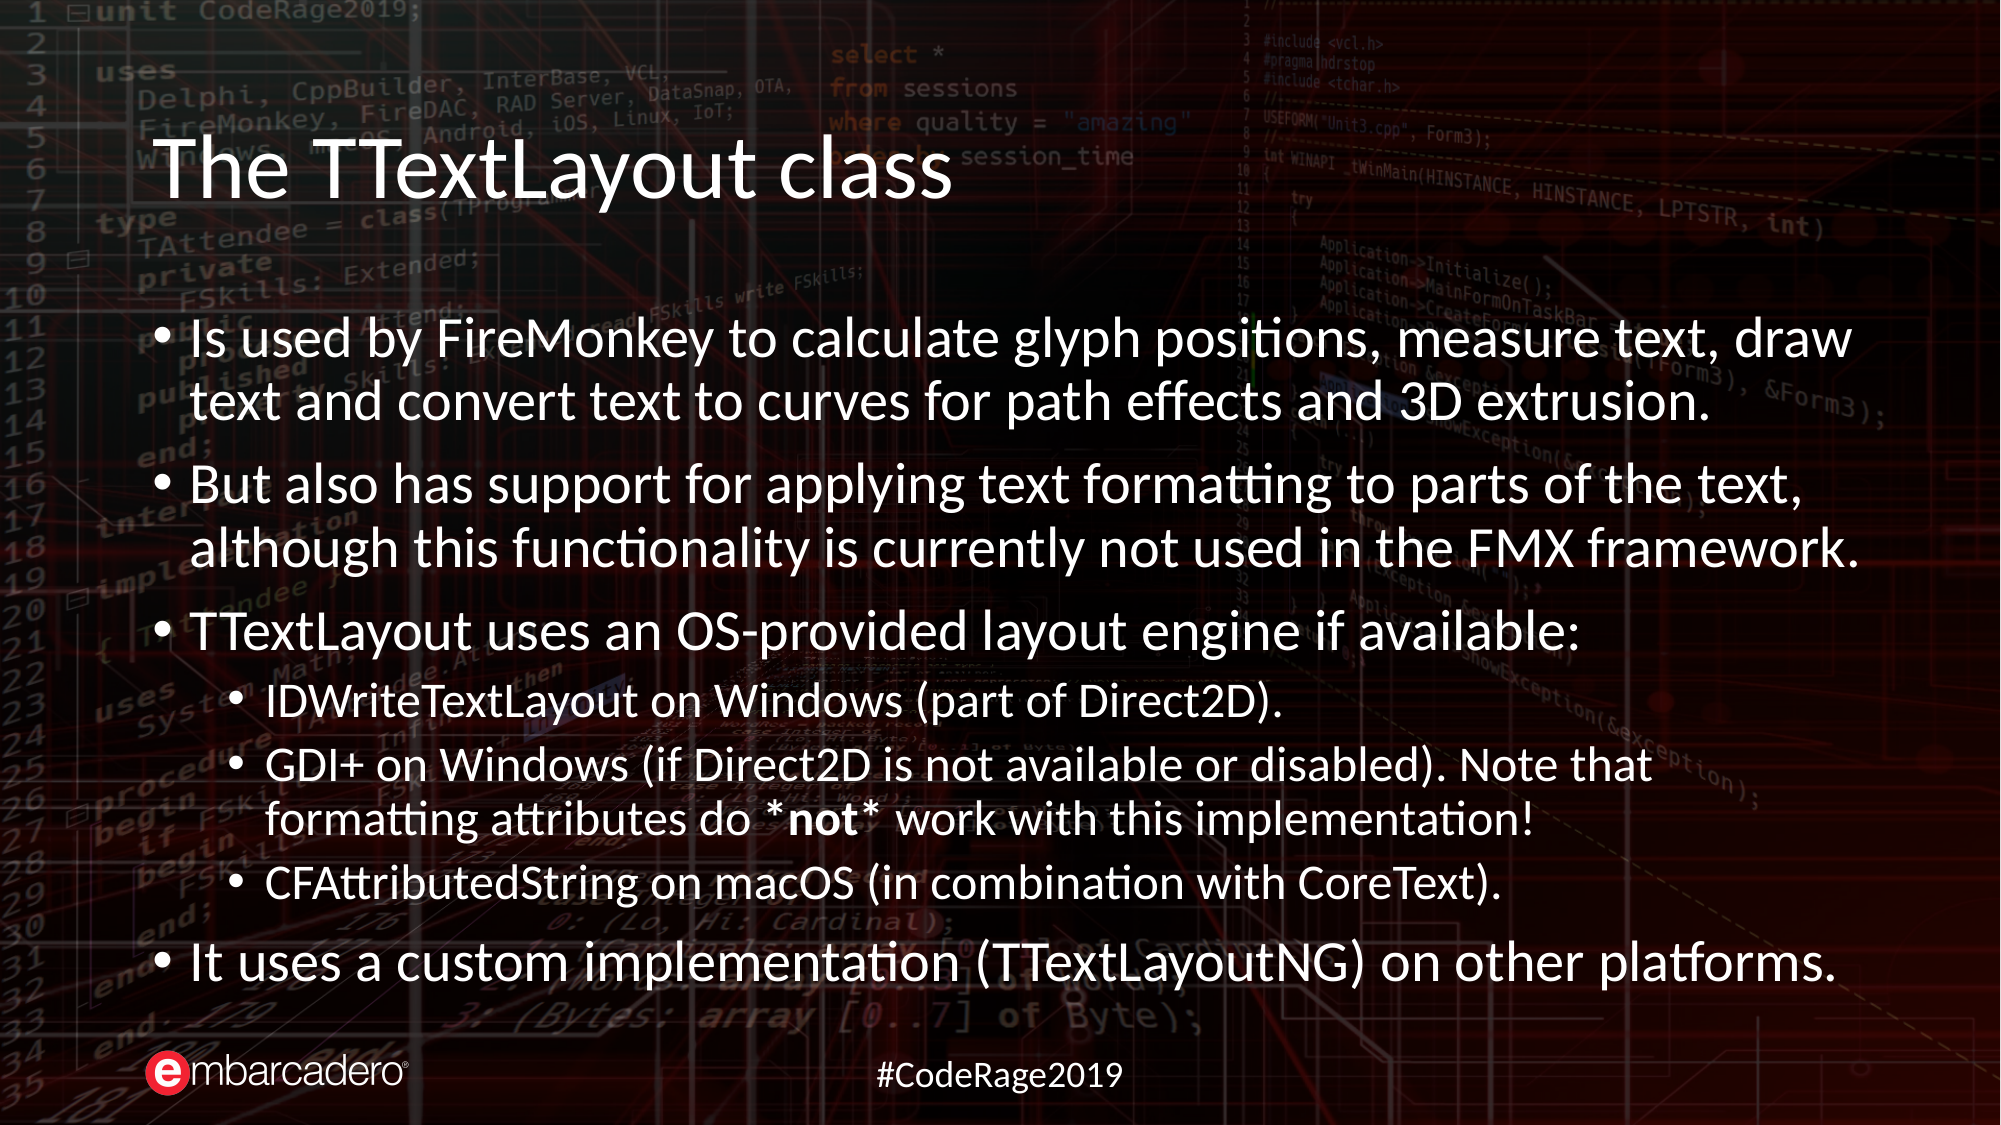

# The TTextLayout class
Is used by FireMonkey to calculate glyph positions, measure text, draw text and convert text to curves for path effects and 3D extrusion.
But also has support for applying text formatting to parts of the text, although this functionality is currently not used in the FMX framework.
TTextLayout uses an OS-provided layout engine if available:
IDWriteTextLayout on Windows (part of Direct2D).
GDI+ on Windows (if Direct2D is not available or disabled). Note that formatting attributes do *not* work with this implementation!
CFAttributedString on macOS (in combination with CoreText).
It uses a custom implementation (TTextLayoutNG) on other platforms.

#CodeRage2019